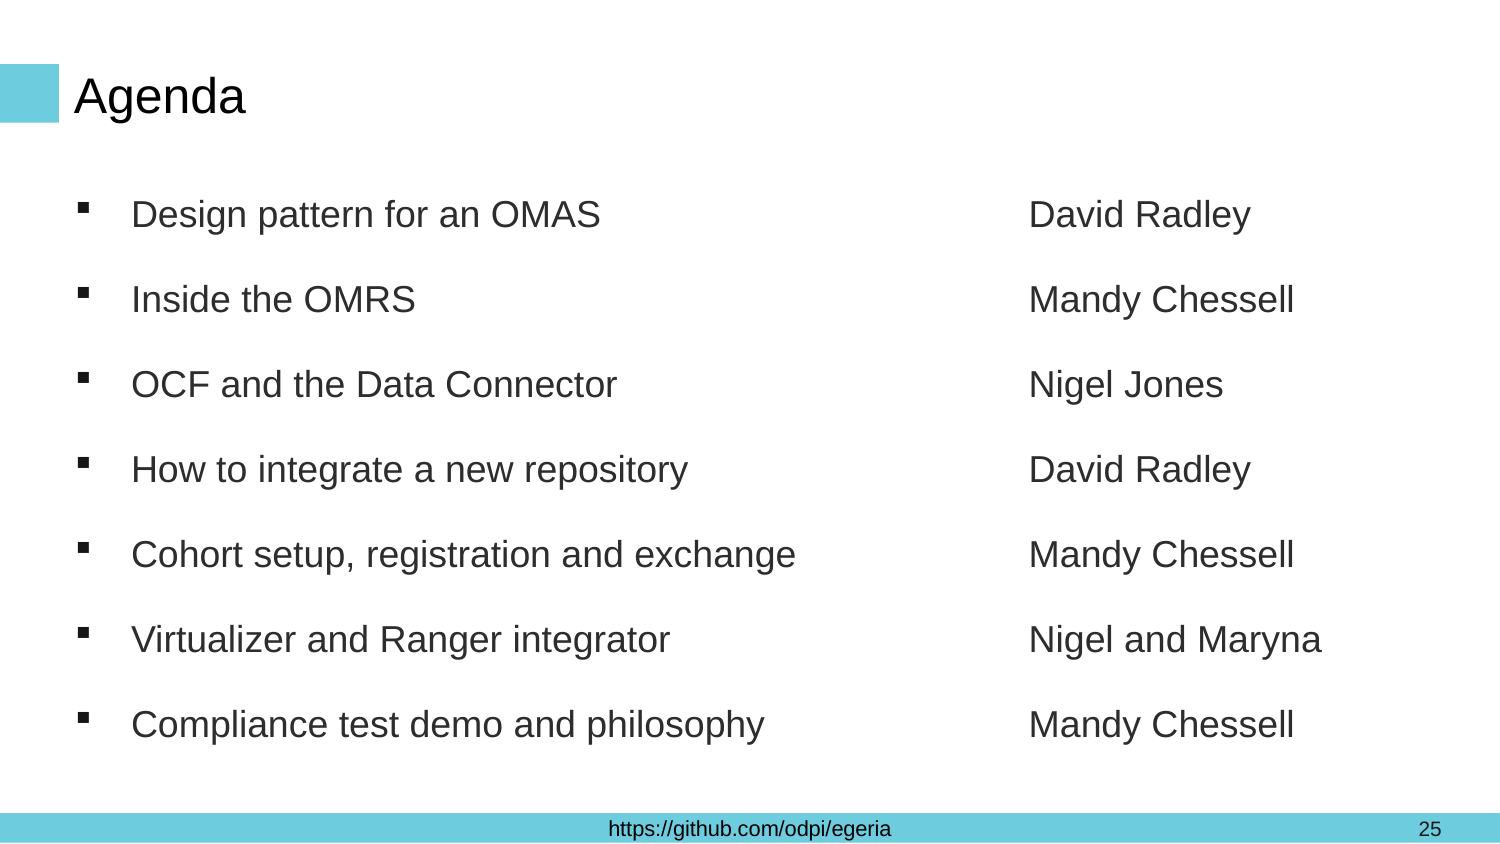

# Agenda
Design pattern for an OMAS
Inside the OMRS
OCF and the Data Connector
How to integrate a new repository
Cohort setup, registration and exchange
Virtualizer and Ranger integrator
Compliance test demo and philosophy

David Radley
Mandy Chessell
Nigel Jones
David Radley
Mandy Chessell
Nigel and Maryna
Mandy Chessell
25